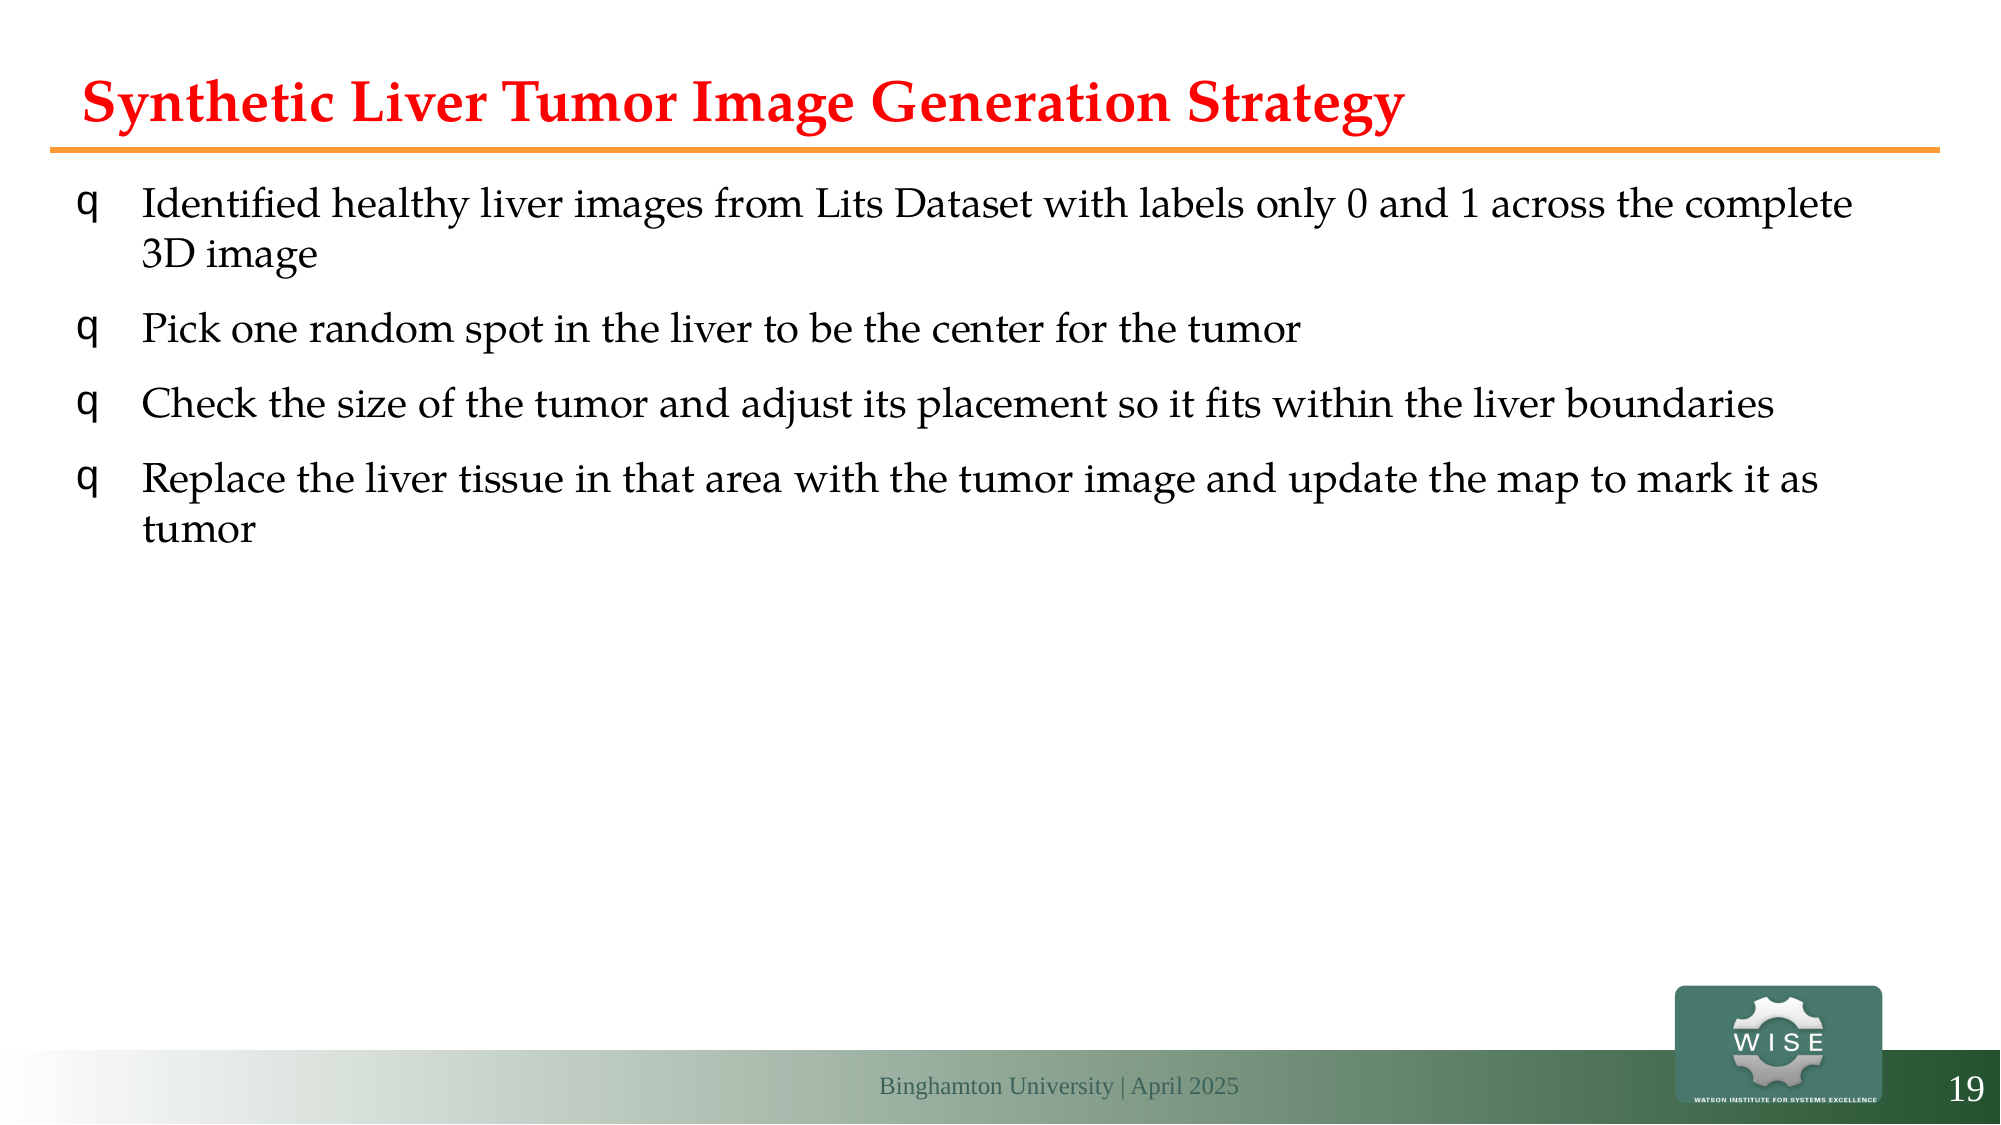

# Synthetic Liver Tumor Image Generation Strategy

Identified healthy liver images from Lits Dataset with labels only 0 and 1 across the complete 3D image
Pick one random spot in the liver to be the center for the tumor
Check the size of the tumor and adjust its placement so it fits within the liver boundaries
Replace the liver tissue in that area with the tumor image and update the map to mark it as tumor